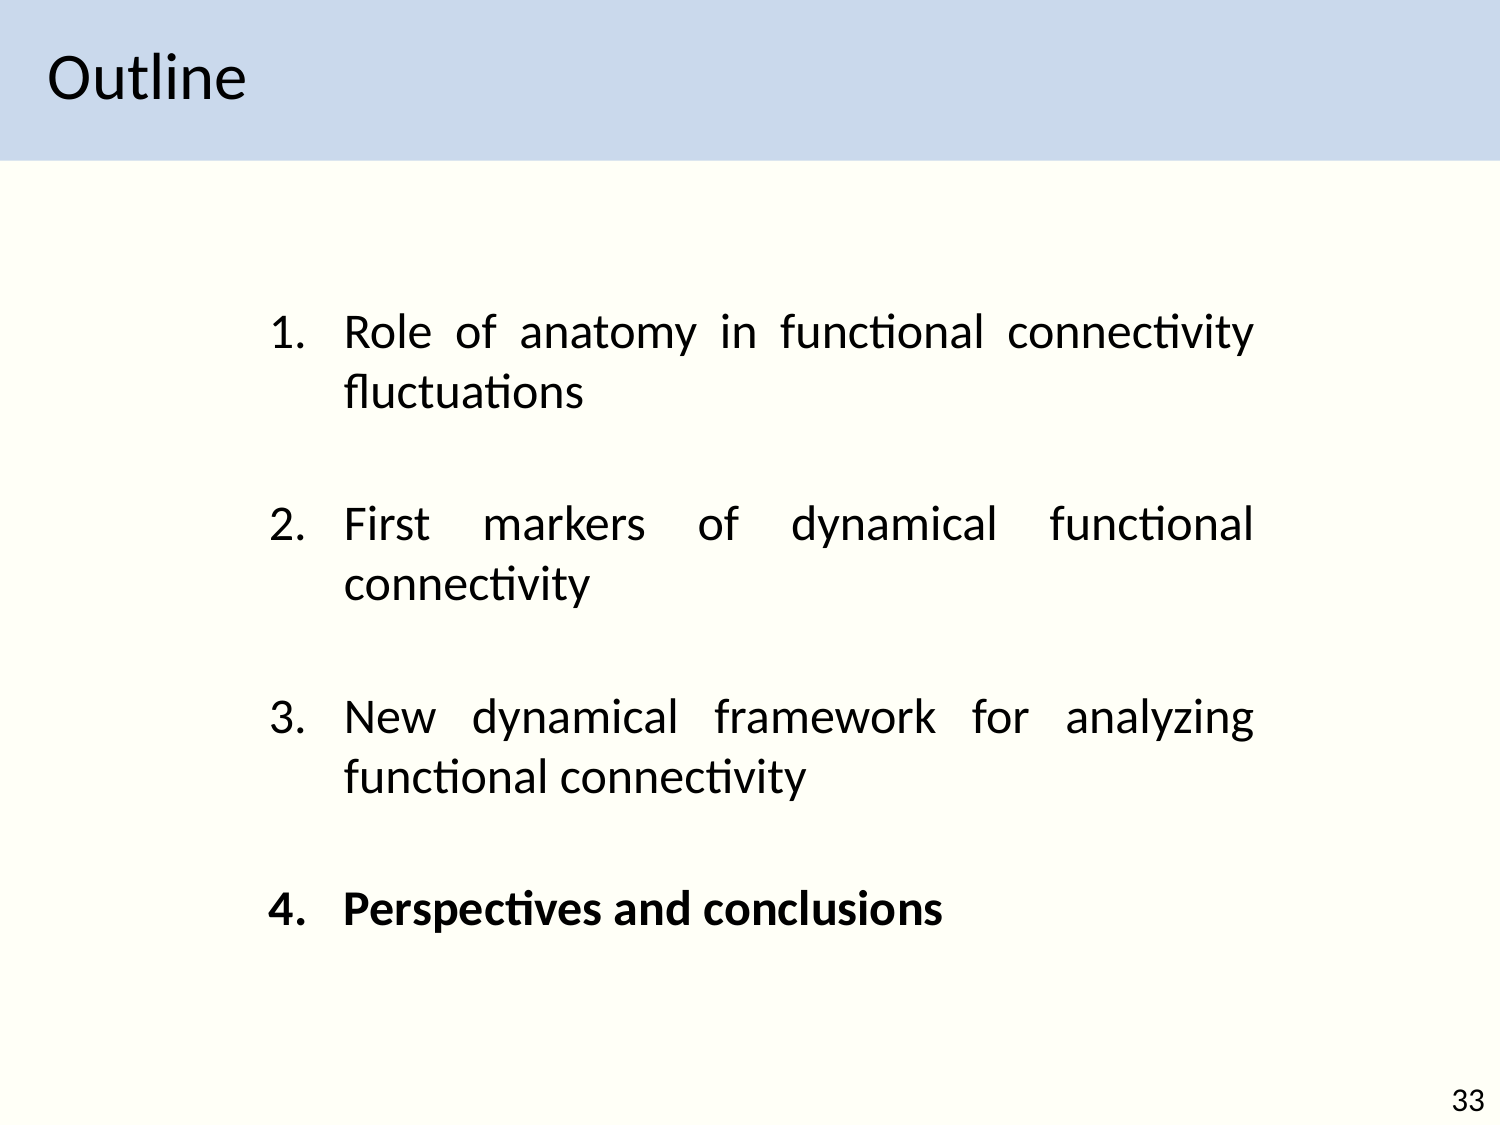

# Outline
Role of anatomy in functional connectivity fluctuations
First markers of dynamical functional connectivity
New dynamical framework for analyzing functional connectivity
Perspectives and conclusions
33